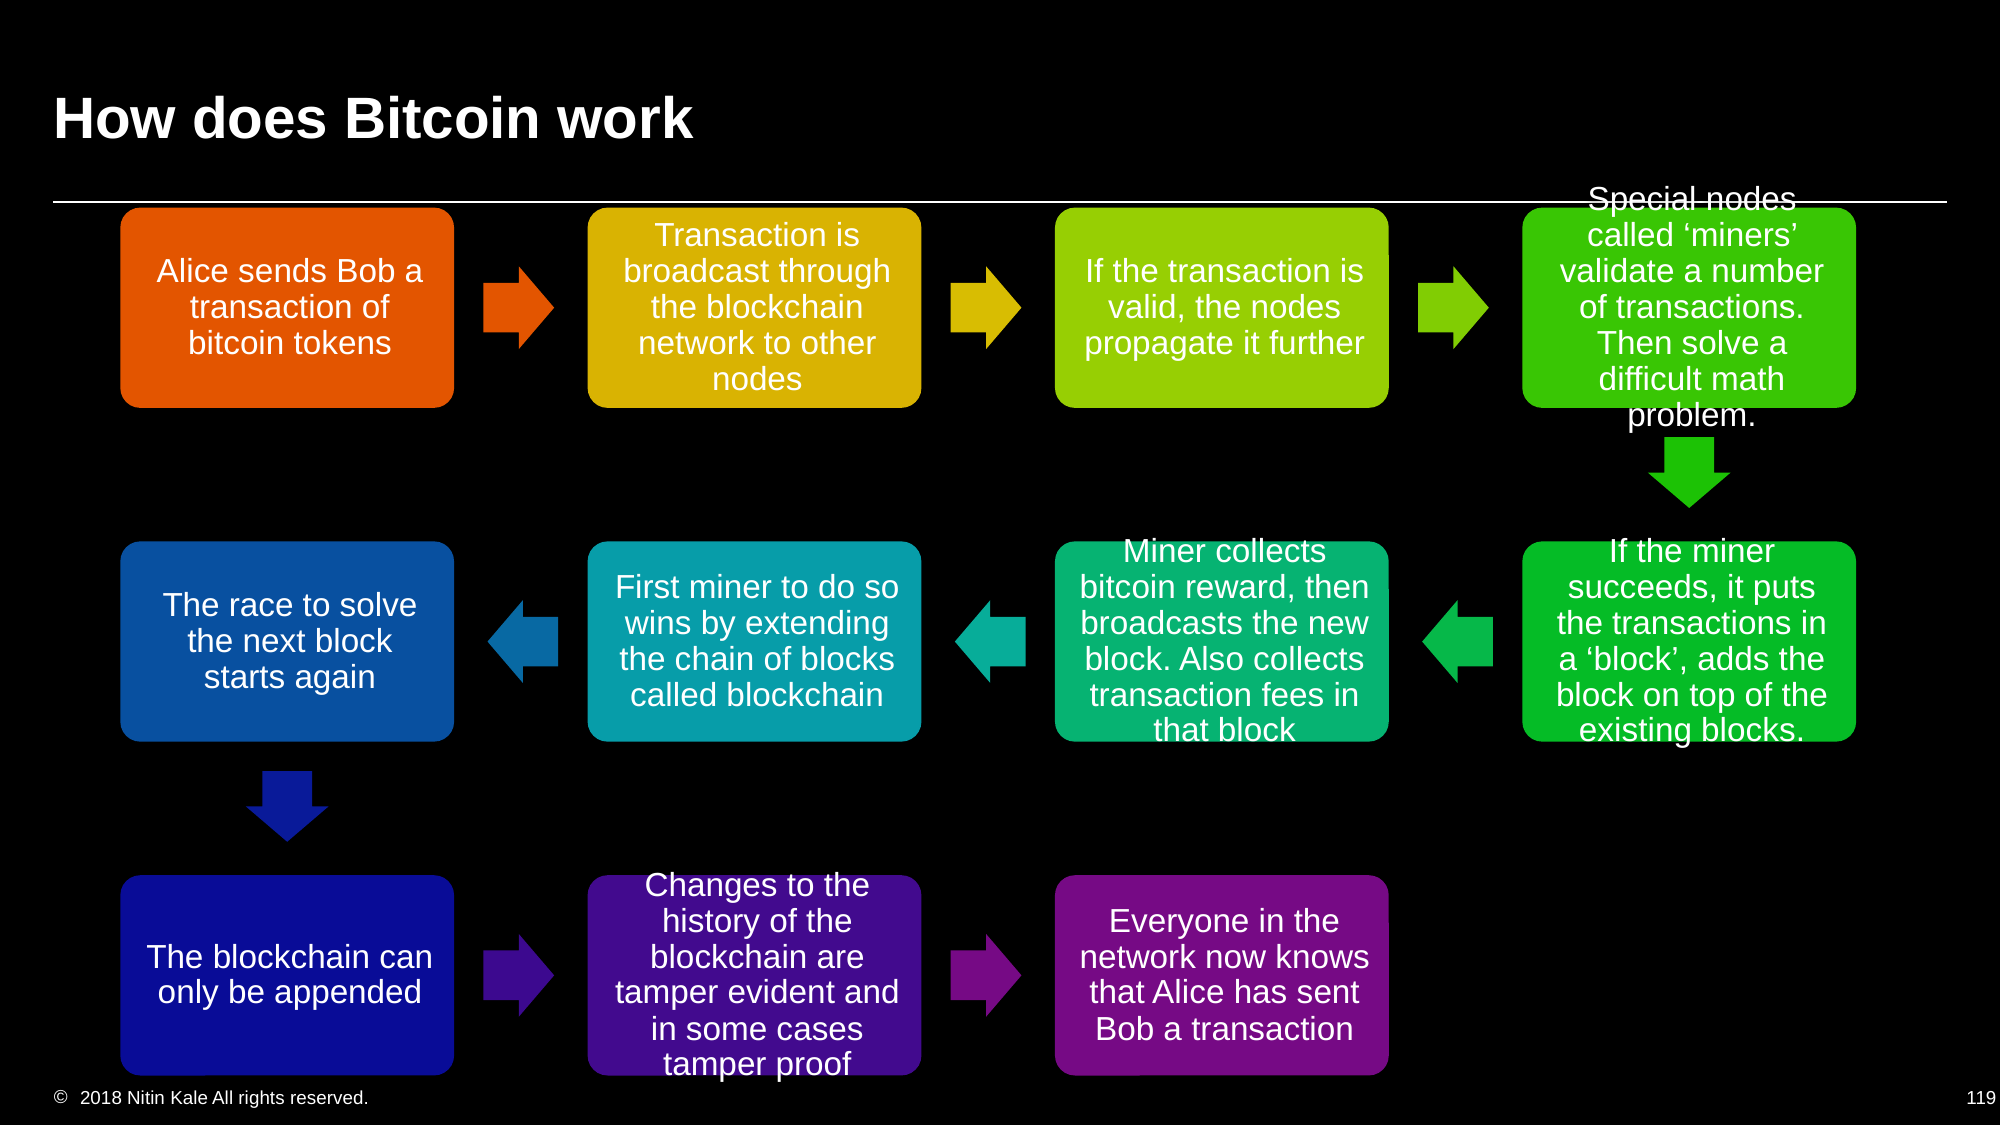

# How does Bitcoin work
Alice sends Bob a transaction of bitcoin tokens

Transaction is broadcast through the blockchain network to other nodes

If the transaction is valid, the nodes propagate it further

Special nodes called ‘miners’ validate a number of transactions. Then solve a difficult math problem.

If the miner succeeds, it puts the transactions in a ‘block’, adds the block on top of the existing blocks.

Miner collects bitcoin reward, then broadcasts the new block. Also collects transaction fees in that block

First miner to do so wins by extending the chain of blocks called blockchain

The race to solve the next block starts again

The blockchain can only be appended

Changes to the history of the blockchain are tamper evident and in some cases tamper proof

Everyone in the network now knows that Alice has sent Bob a transaction